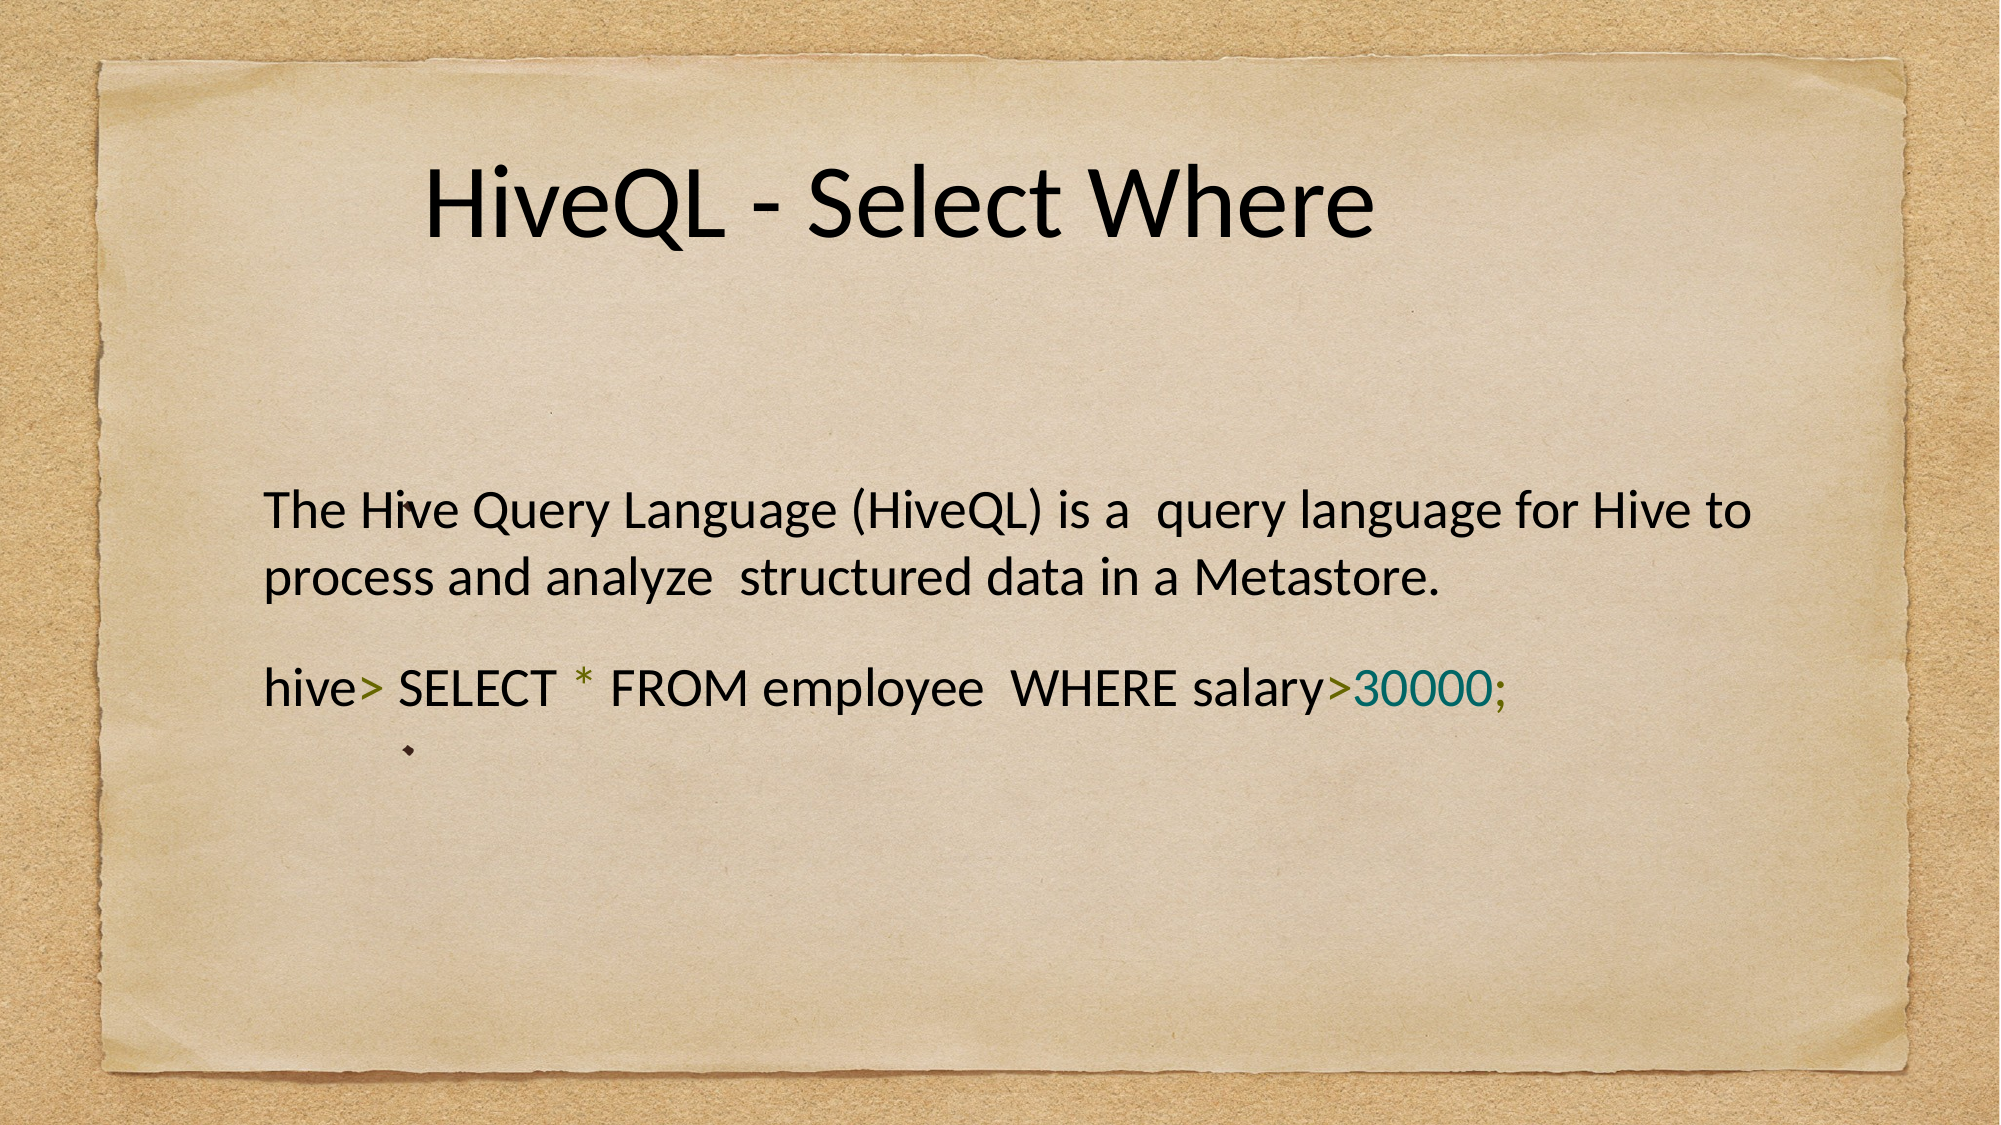

# HiveQL - Select Where
The Hive Query Language (HiveQL) is a  query language for Hive to process and analyze  structured data in a Metastore.
hive> SELECT * FROM employee  WHERE salary>30000;